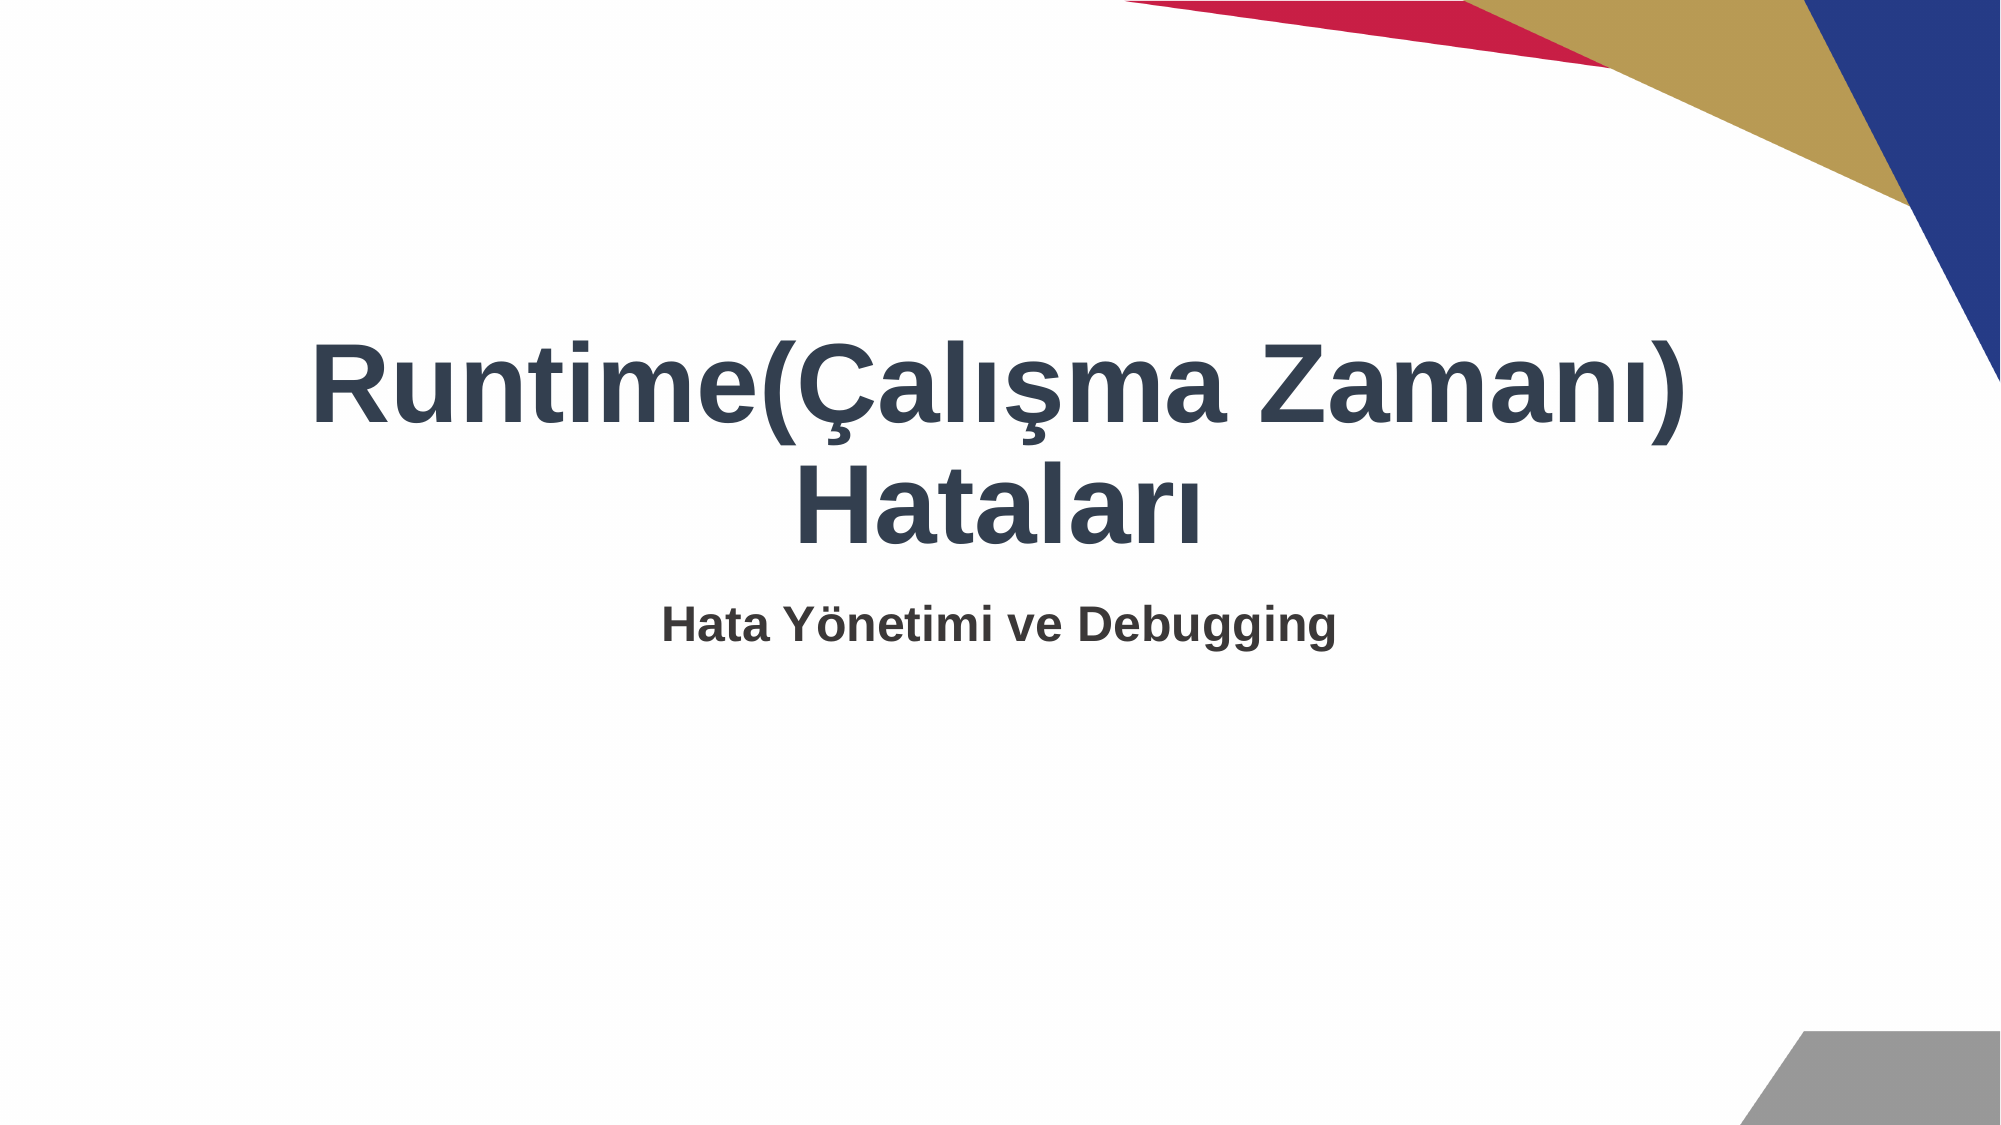

# Runtime(Çalışma Zamanı) Hataları
Hata Yönetimi ve Debugging